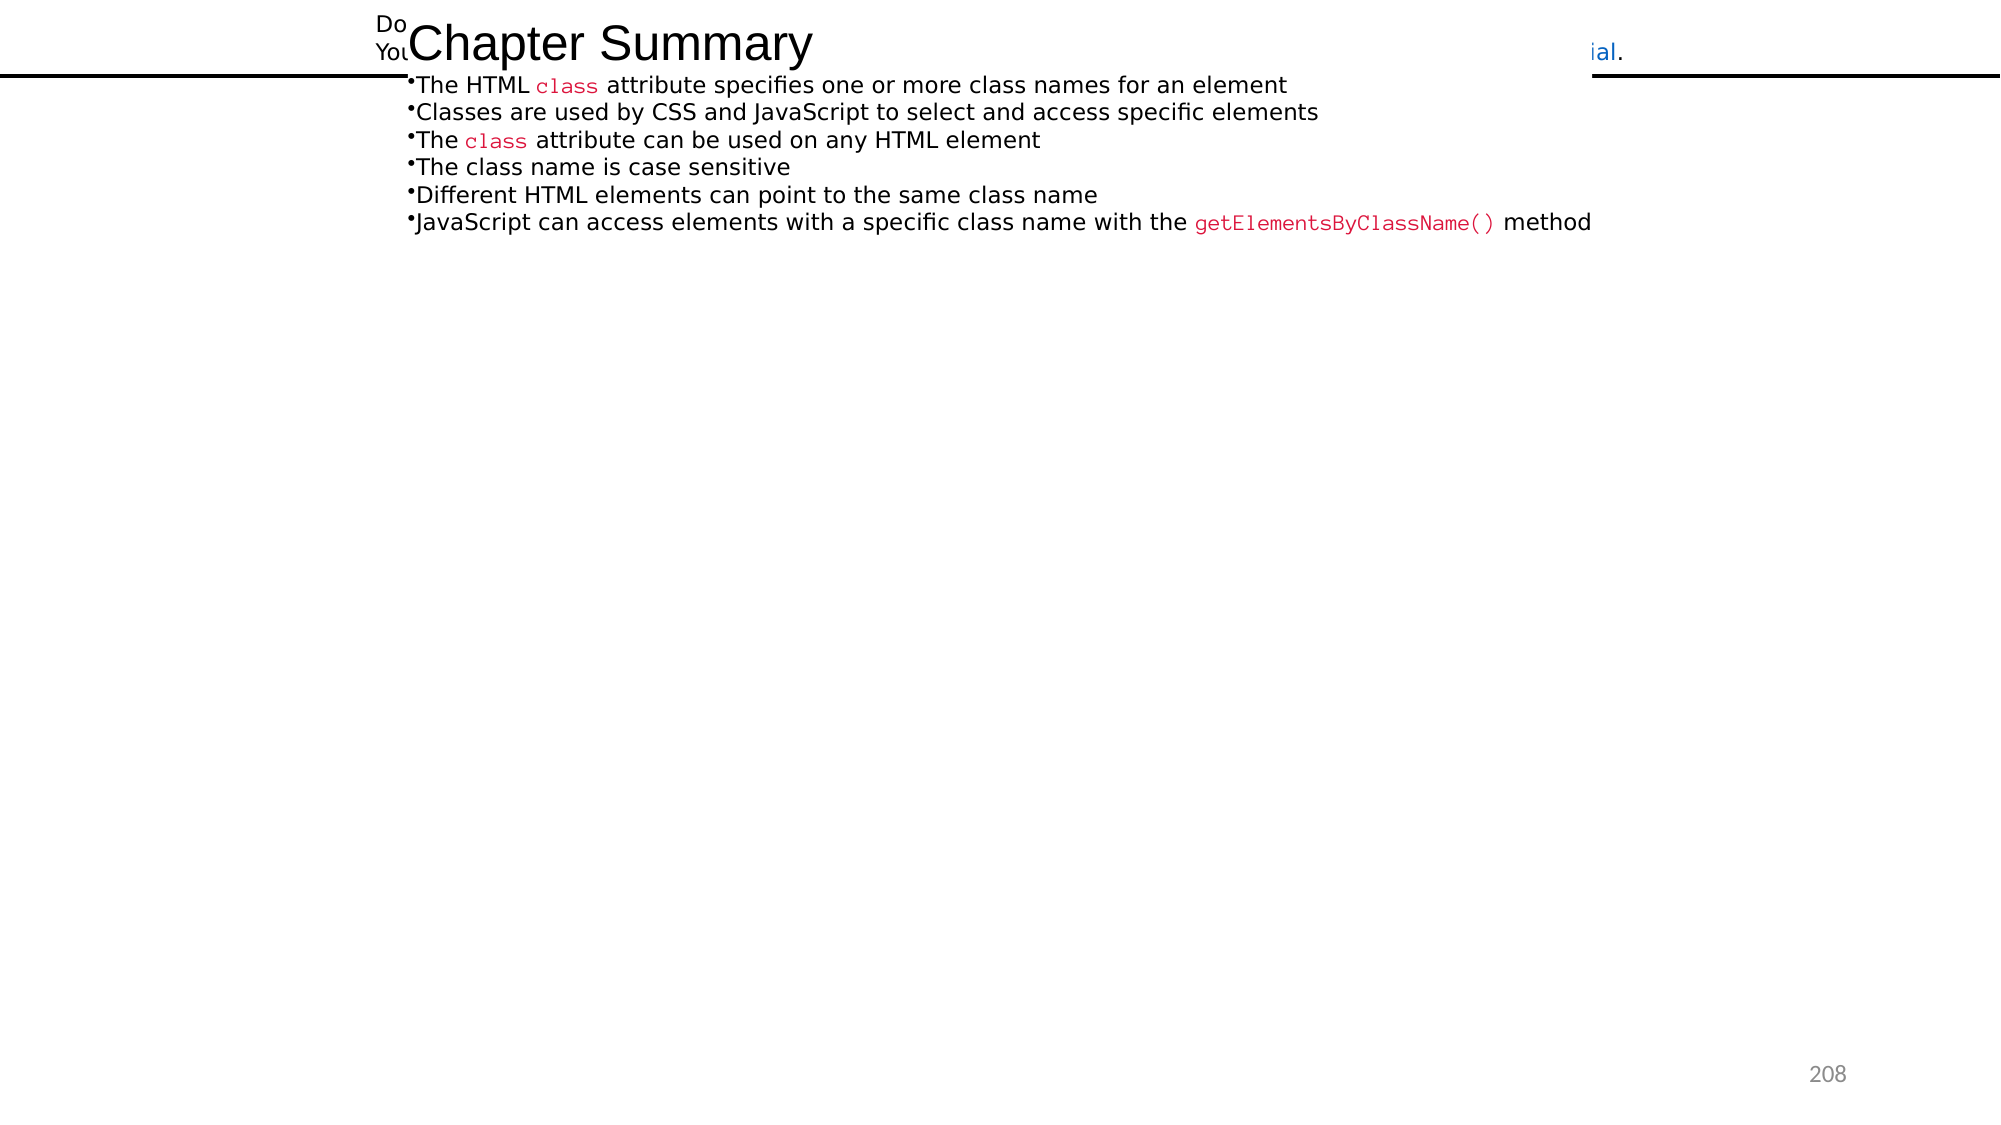

Don't worry if you don't understand the code in the example above.
You will learn more about JavaScript in our HTML JavaScript chapter, or you can study our JavaScript Tutorial.
#

Chapter Summary
The HTML class attribute specifies one or more class names for an element
Classes are used by CSS and JavaScript to select and access specific elements
The class attribute can be used on any HTML element
The class name is case sensitive
Different HTML elements can point to the same class name
JavaScript can access elements with a specific class name with the getElementsByClassName() method

208